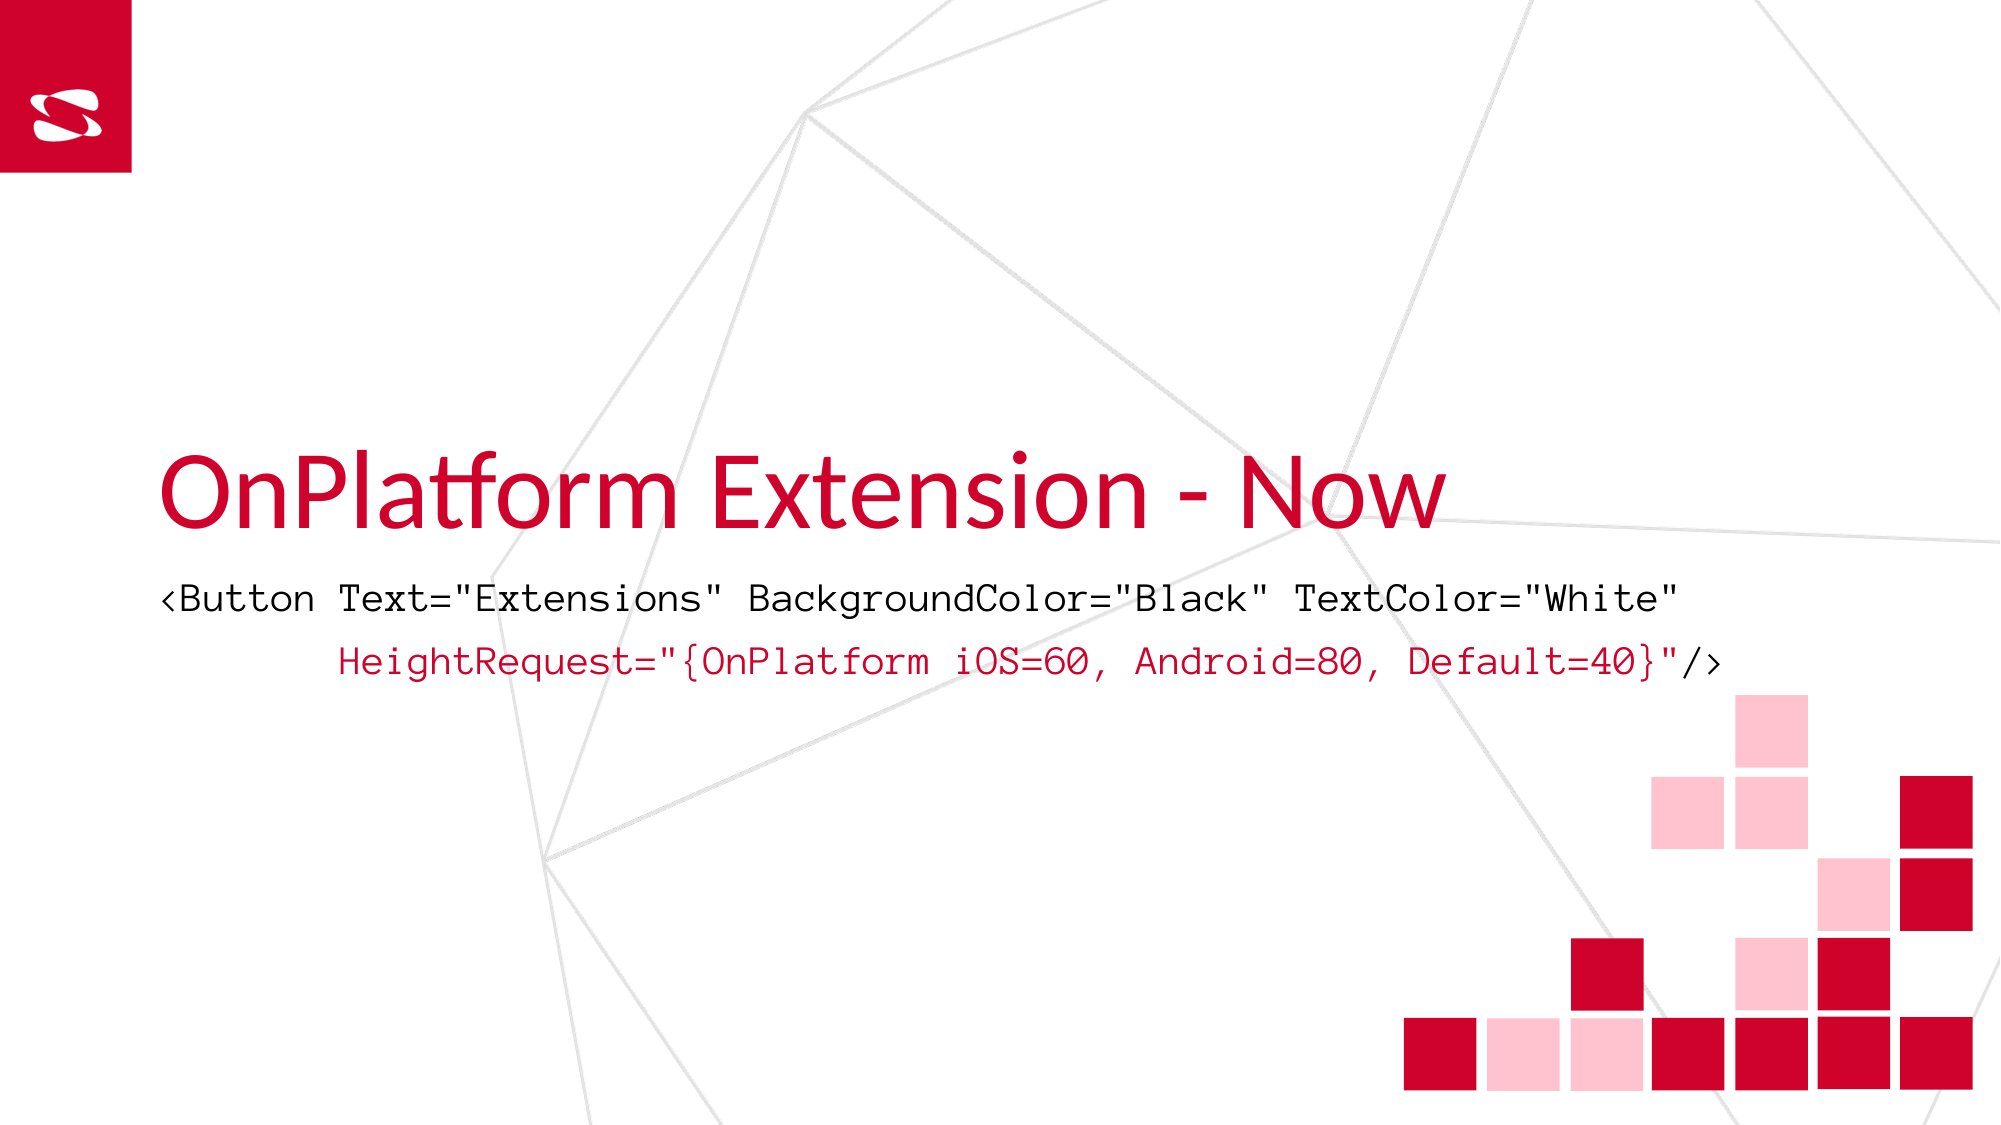

OnPlatform Extension - Now
<Button Text="Extensions" BackgroundColor="Black" TextColor="White"
        HeightRequest="{OnPlatform iOS=60, Android=80, Default=40}"/>